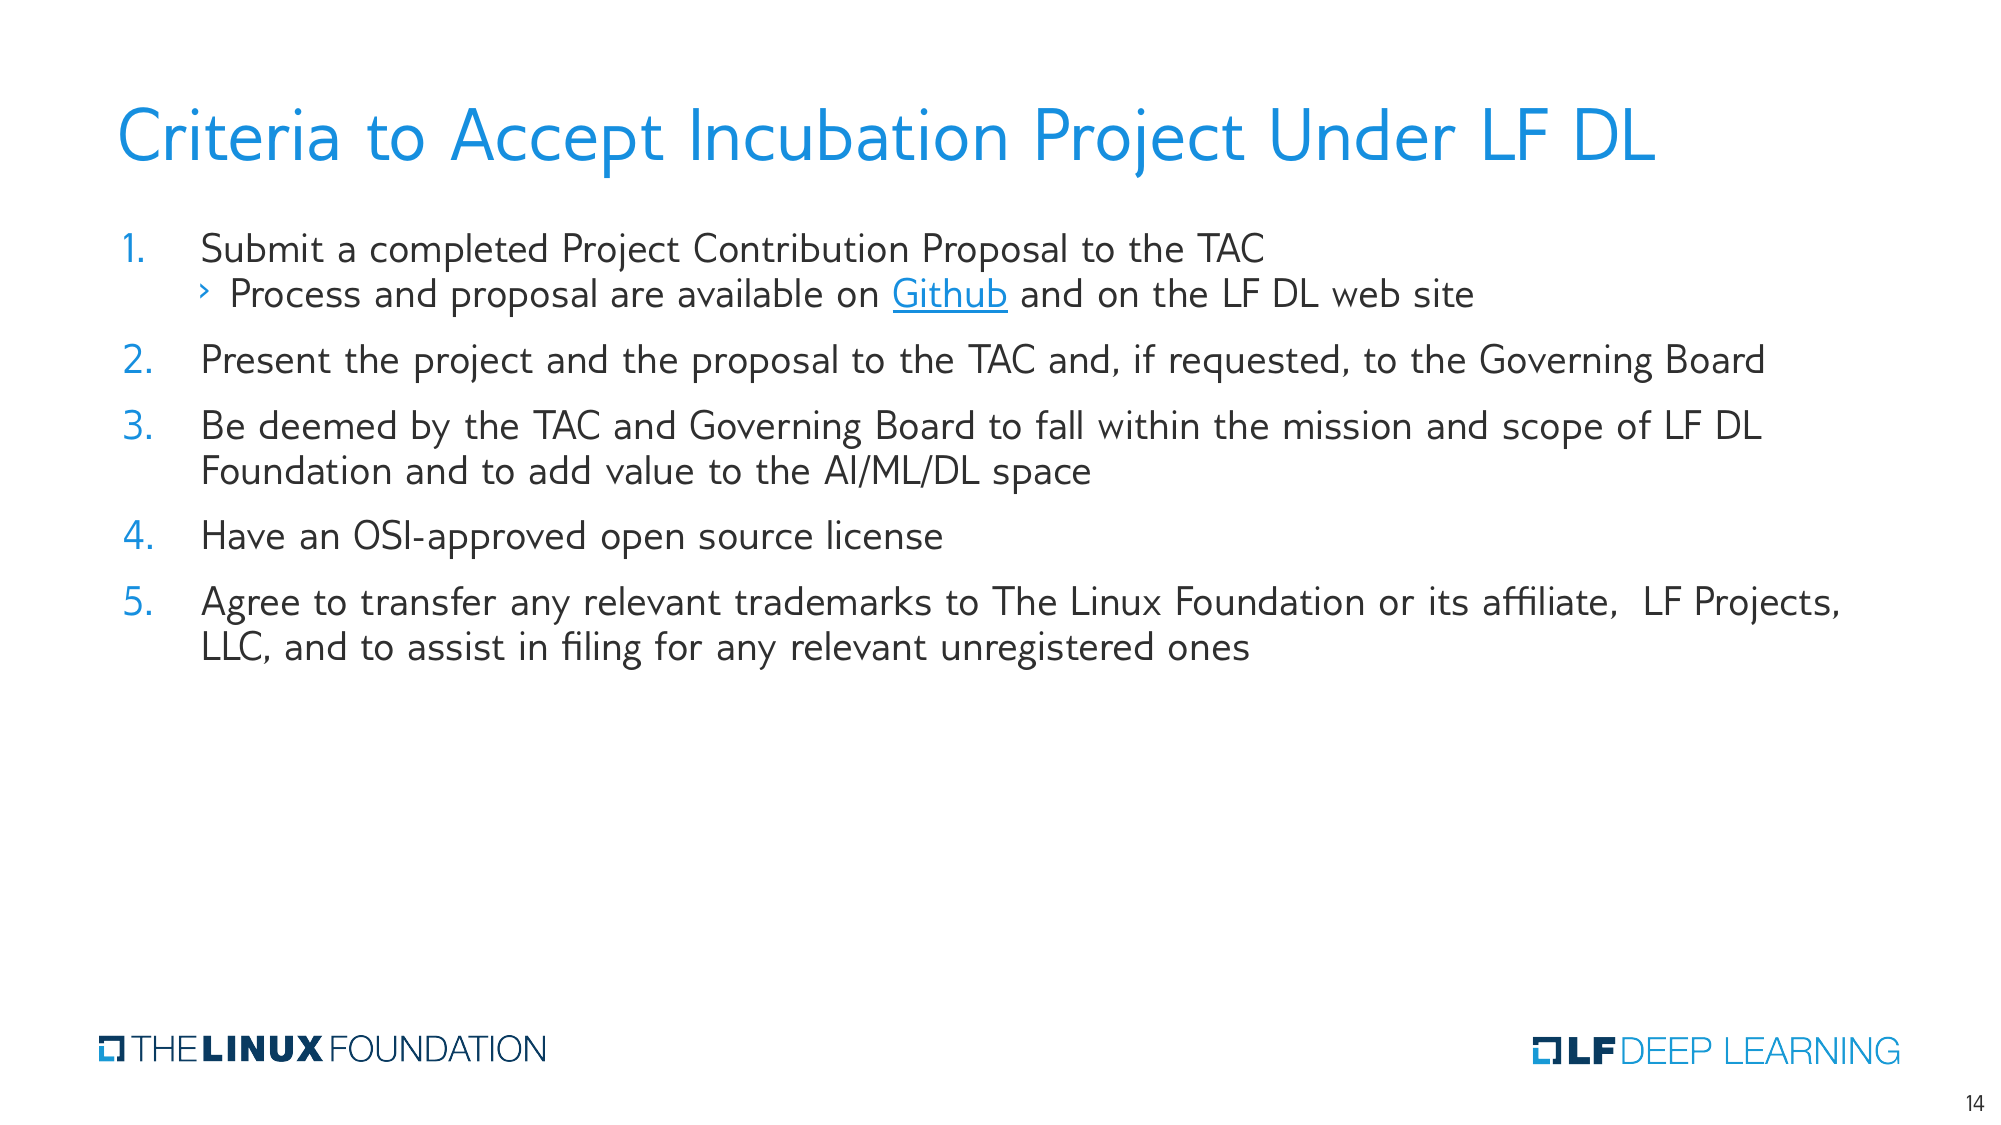

# Criteria to Accept Incubation Project Under LF DL
Submit a completed Project Contribution Proposal to the TAC
Process and proposal are available on Github and on the LF DL web site
Present the project and the proposal to the TAC and, if requested, to the Governing Board
Be deemed by the TAC and Governing Board to fall within the mission and scope of LF DL Foundation and to add value to the AI/ML/DL space
Have an OSI-approved open source license
Agree to transfer any relevant trademarks to The Linux Foundation or its affiliate,  LF Projects, LLC, and to assist in filing for any relevant unregistered ones
14